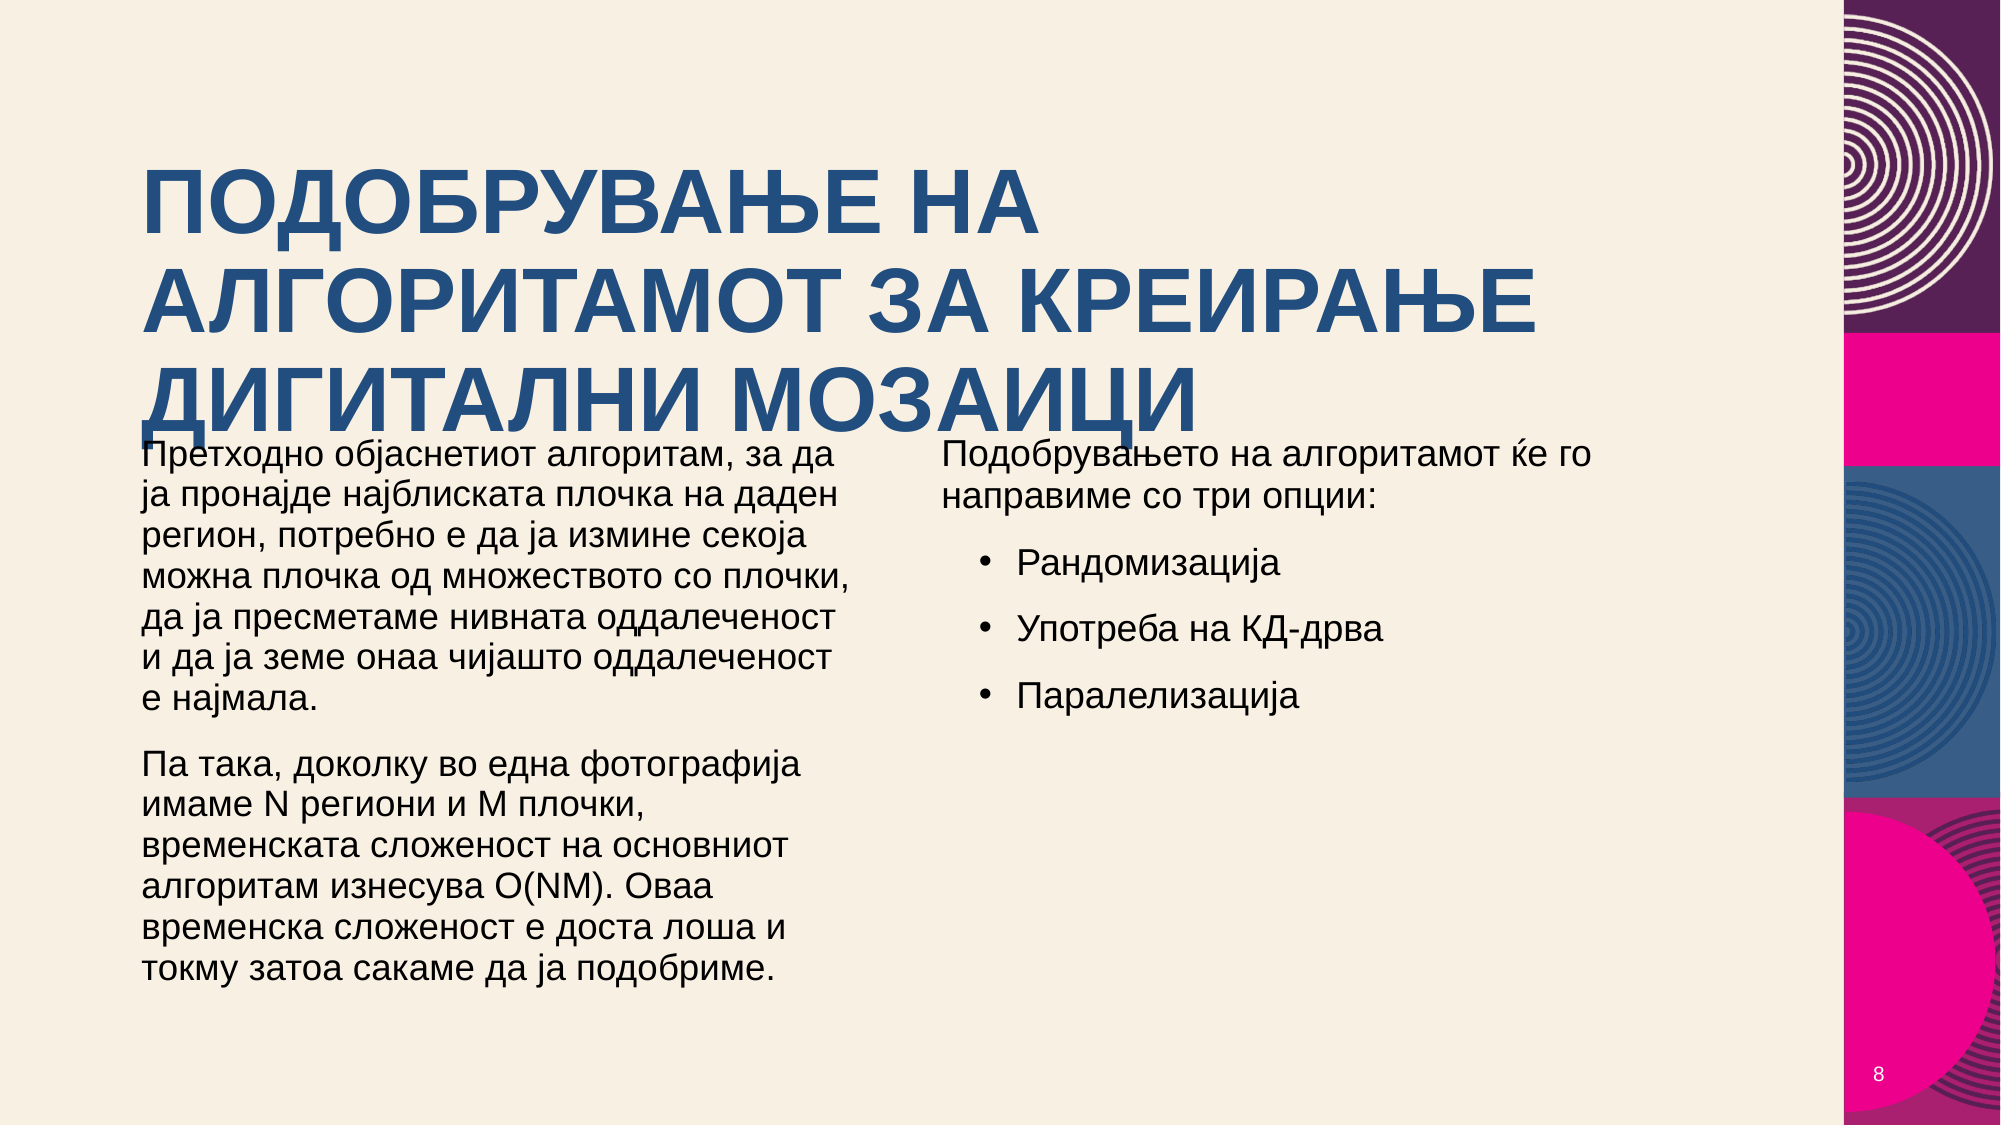

# Подобрување на алгоритамот за креирање дигитални мозаици​
Претходно објаснетиот алгоритам, за да ја пронајде најблиската плочка на даден регион, потребно е да ја измине секоја можна плочка од множеството со плочки, да ја пресметаме нивната оддалеченост и да ја земе онаа чијашто оддалеченост е најмала.
Па така, доколку во една фотографија имаме N региони и M плочки, временската сложеност на основниот алгоритам изнесува О(NM). Оваа временска сложеност е доста лоша и токму затоа сакаме да ја подобриме.

Подобрувањето на алгоритамот ќе го направиме со три опции:
Рандомизација
Употреба на КД-дрва
Паралелизација
8